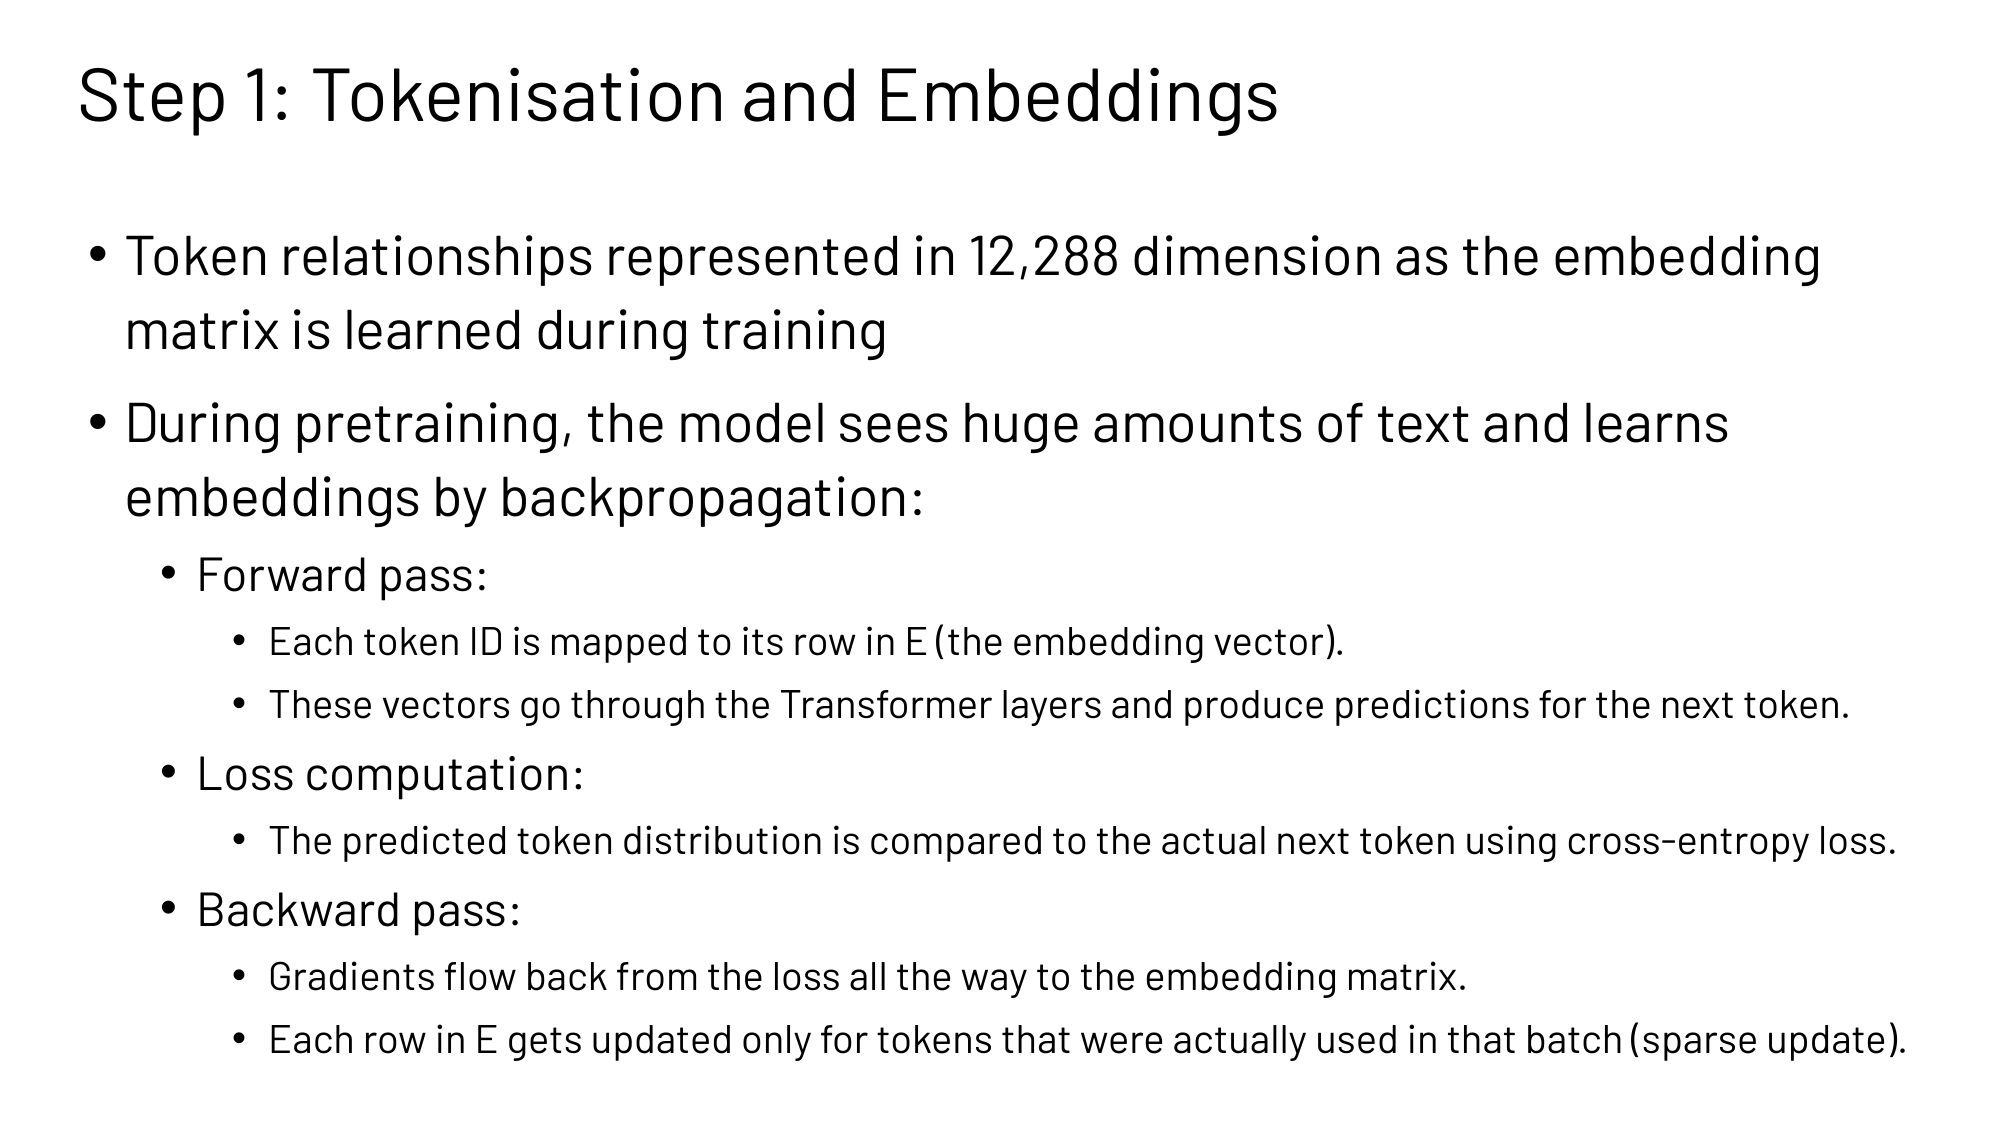

Step 1: Tokenisation and Embeddings
Token relationships represented in 12,288 dimension as the embedding matrix is learned during training
During pretraining, the model sees huge amounts of text and learns embeddings by backpropagation:
Forward pass:
Each token ID is mapped to its row in E (the embedding vector).
These vectors go through the Transformer layers and produce predictions for the next token.
Loss computation:
The predicted token distribution is compared to the actual next token using cross-entropy loss.
Backward pass:
Gradients flow back from the loss all the way to the embedding matrix.
Each row in E gets updated only for tokens that were actually used in that batch (sparse update).